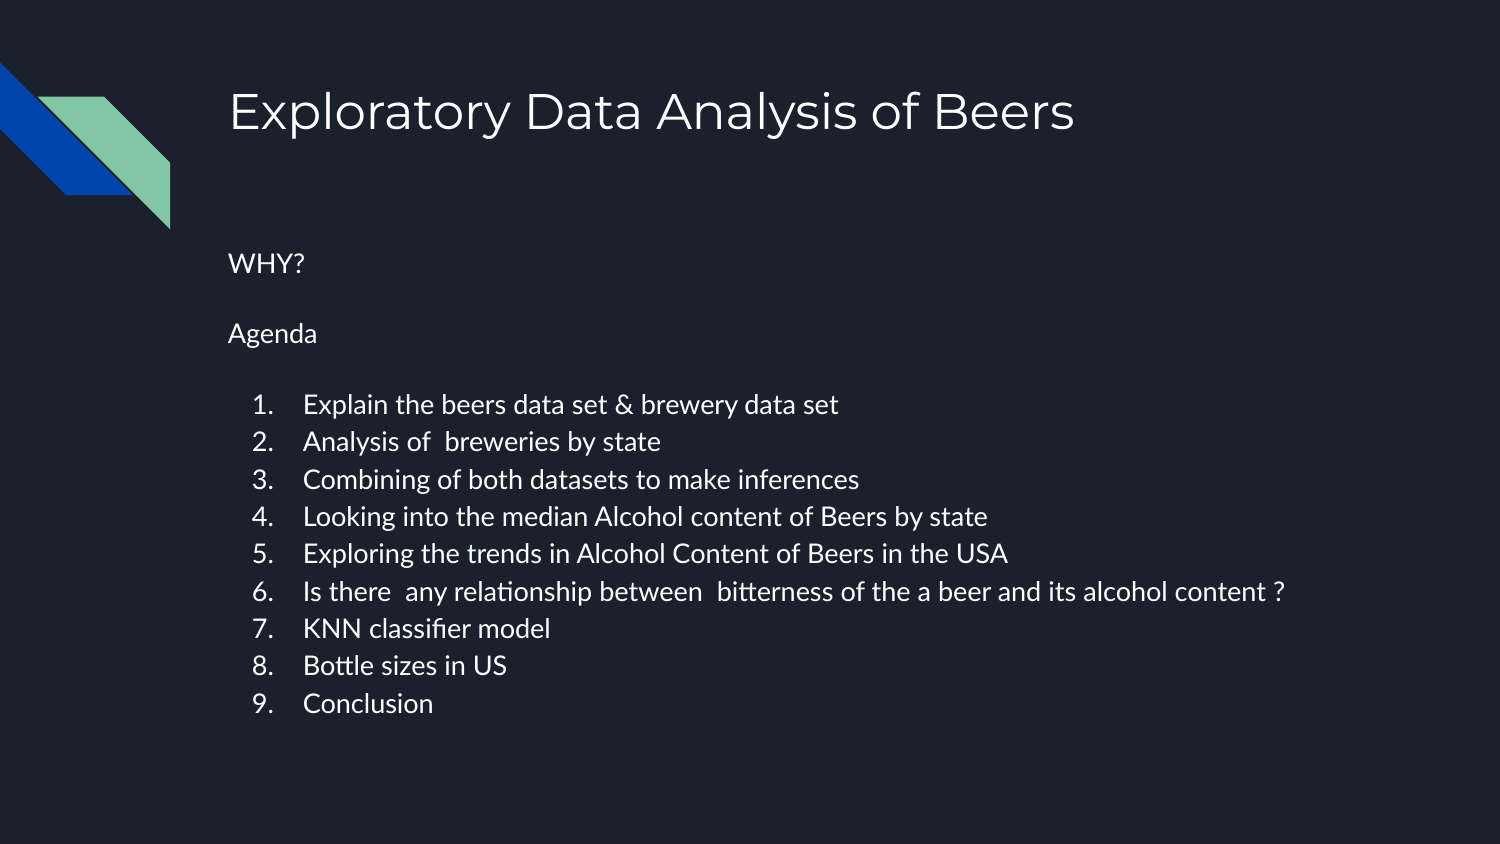

# Exploratory Data Analysis of Beers
WHY?
Agenda
Explain the beers data set & brewery data set
Analysis of  breweries by state
Combining of both datasets to make inferences
Looking into the median Alcohol content of Beers by state
Exploring the trends in Alcohol Content of Beers in the USA
Is there  any relationship between  bitterness of the a beer and its alcohol content ?
KNN classifier model
Bottle sizes in US
Conclusion